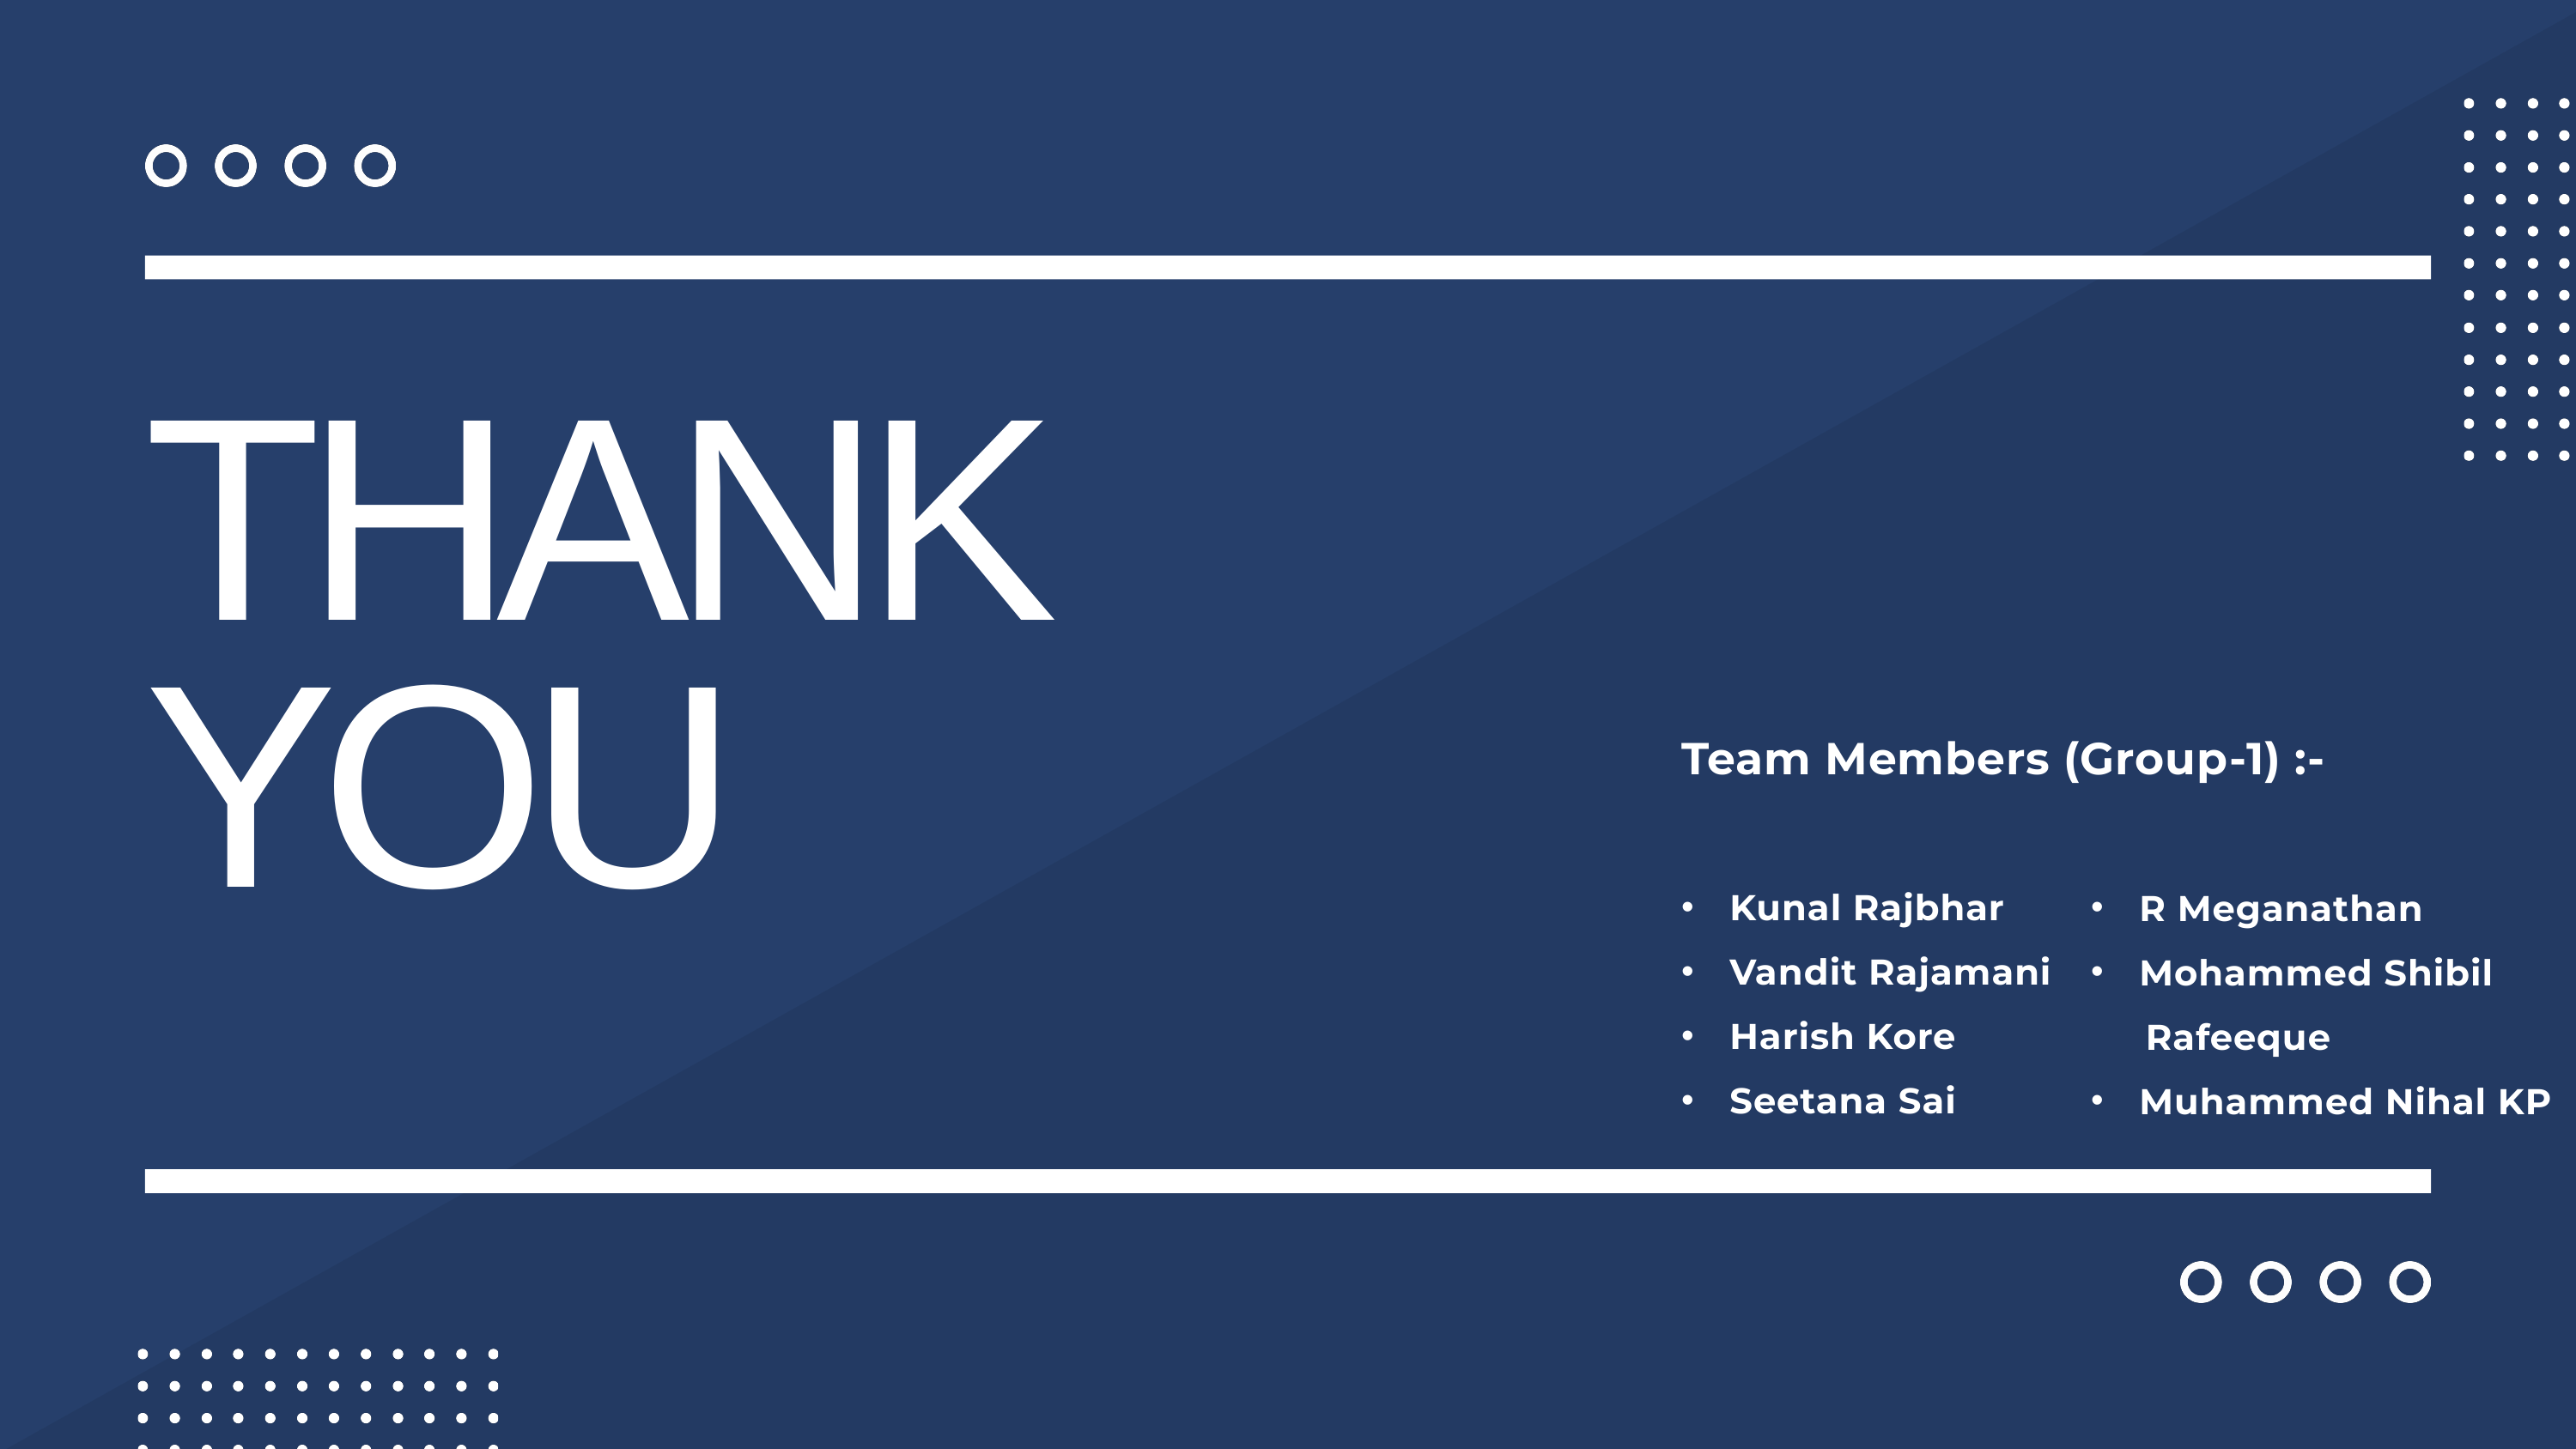

THANK YOU

Team Members (Group-1) :-

Kunal Rajbhar
Vandit Rajamani
Harish Kore
Seetana Sai
R Meganathan
Mohammed Shibil
     Rafeeque
Muhammed Nihal KP